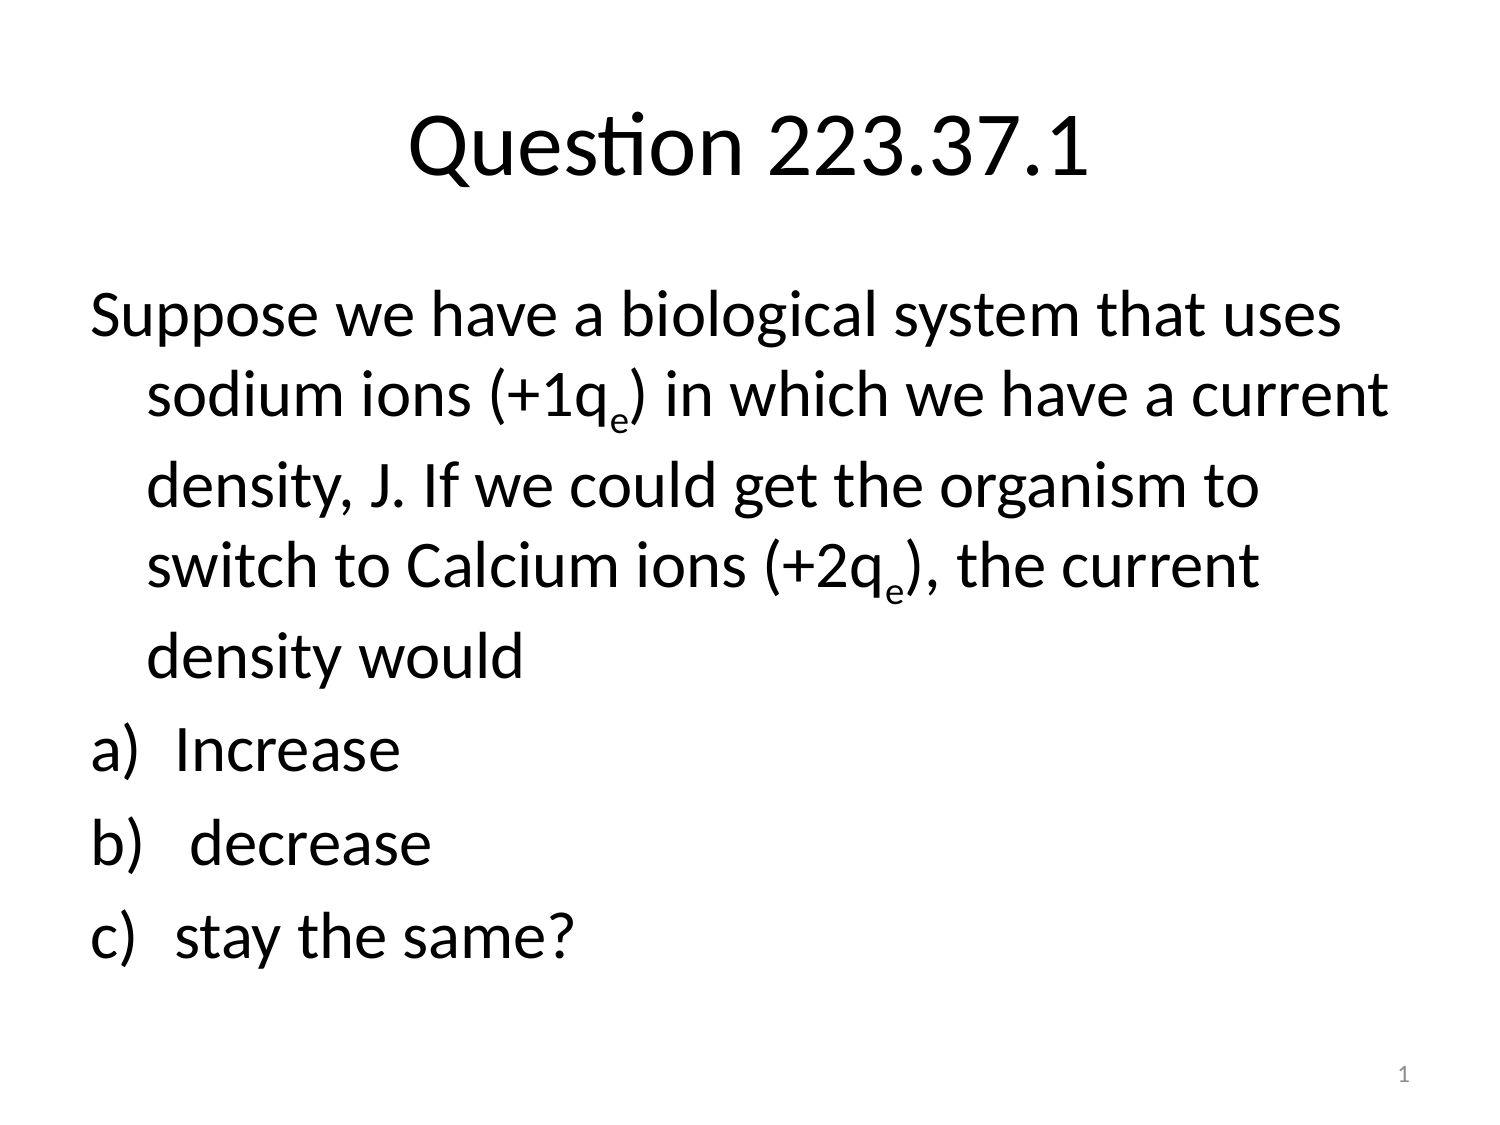

# Question 223.37.1
Suppose we have a biological system that uses sodium ions (+1qe) in which we have a current density, J. If we could get the organism to switch to Calcium ions (+2qe), the current density would
Increase
 decrease
stay the same?
1